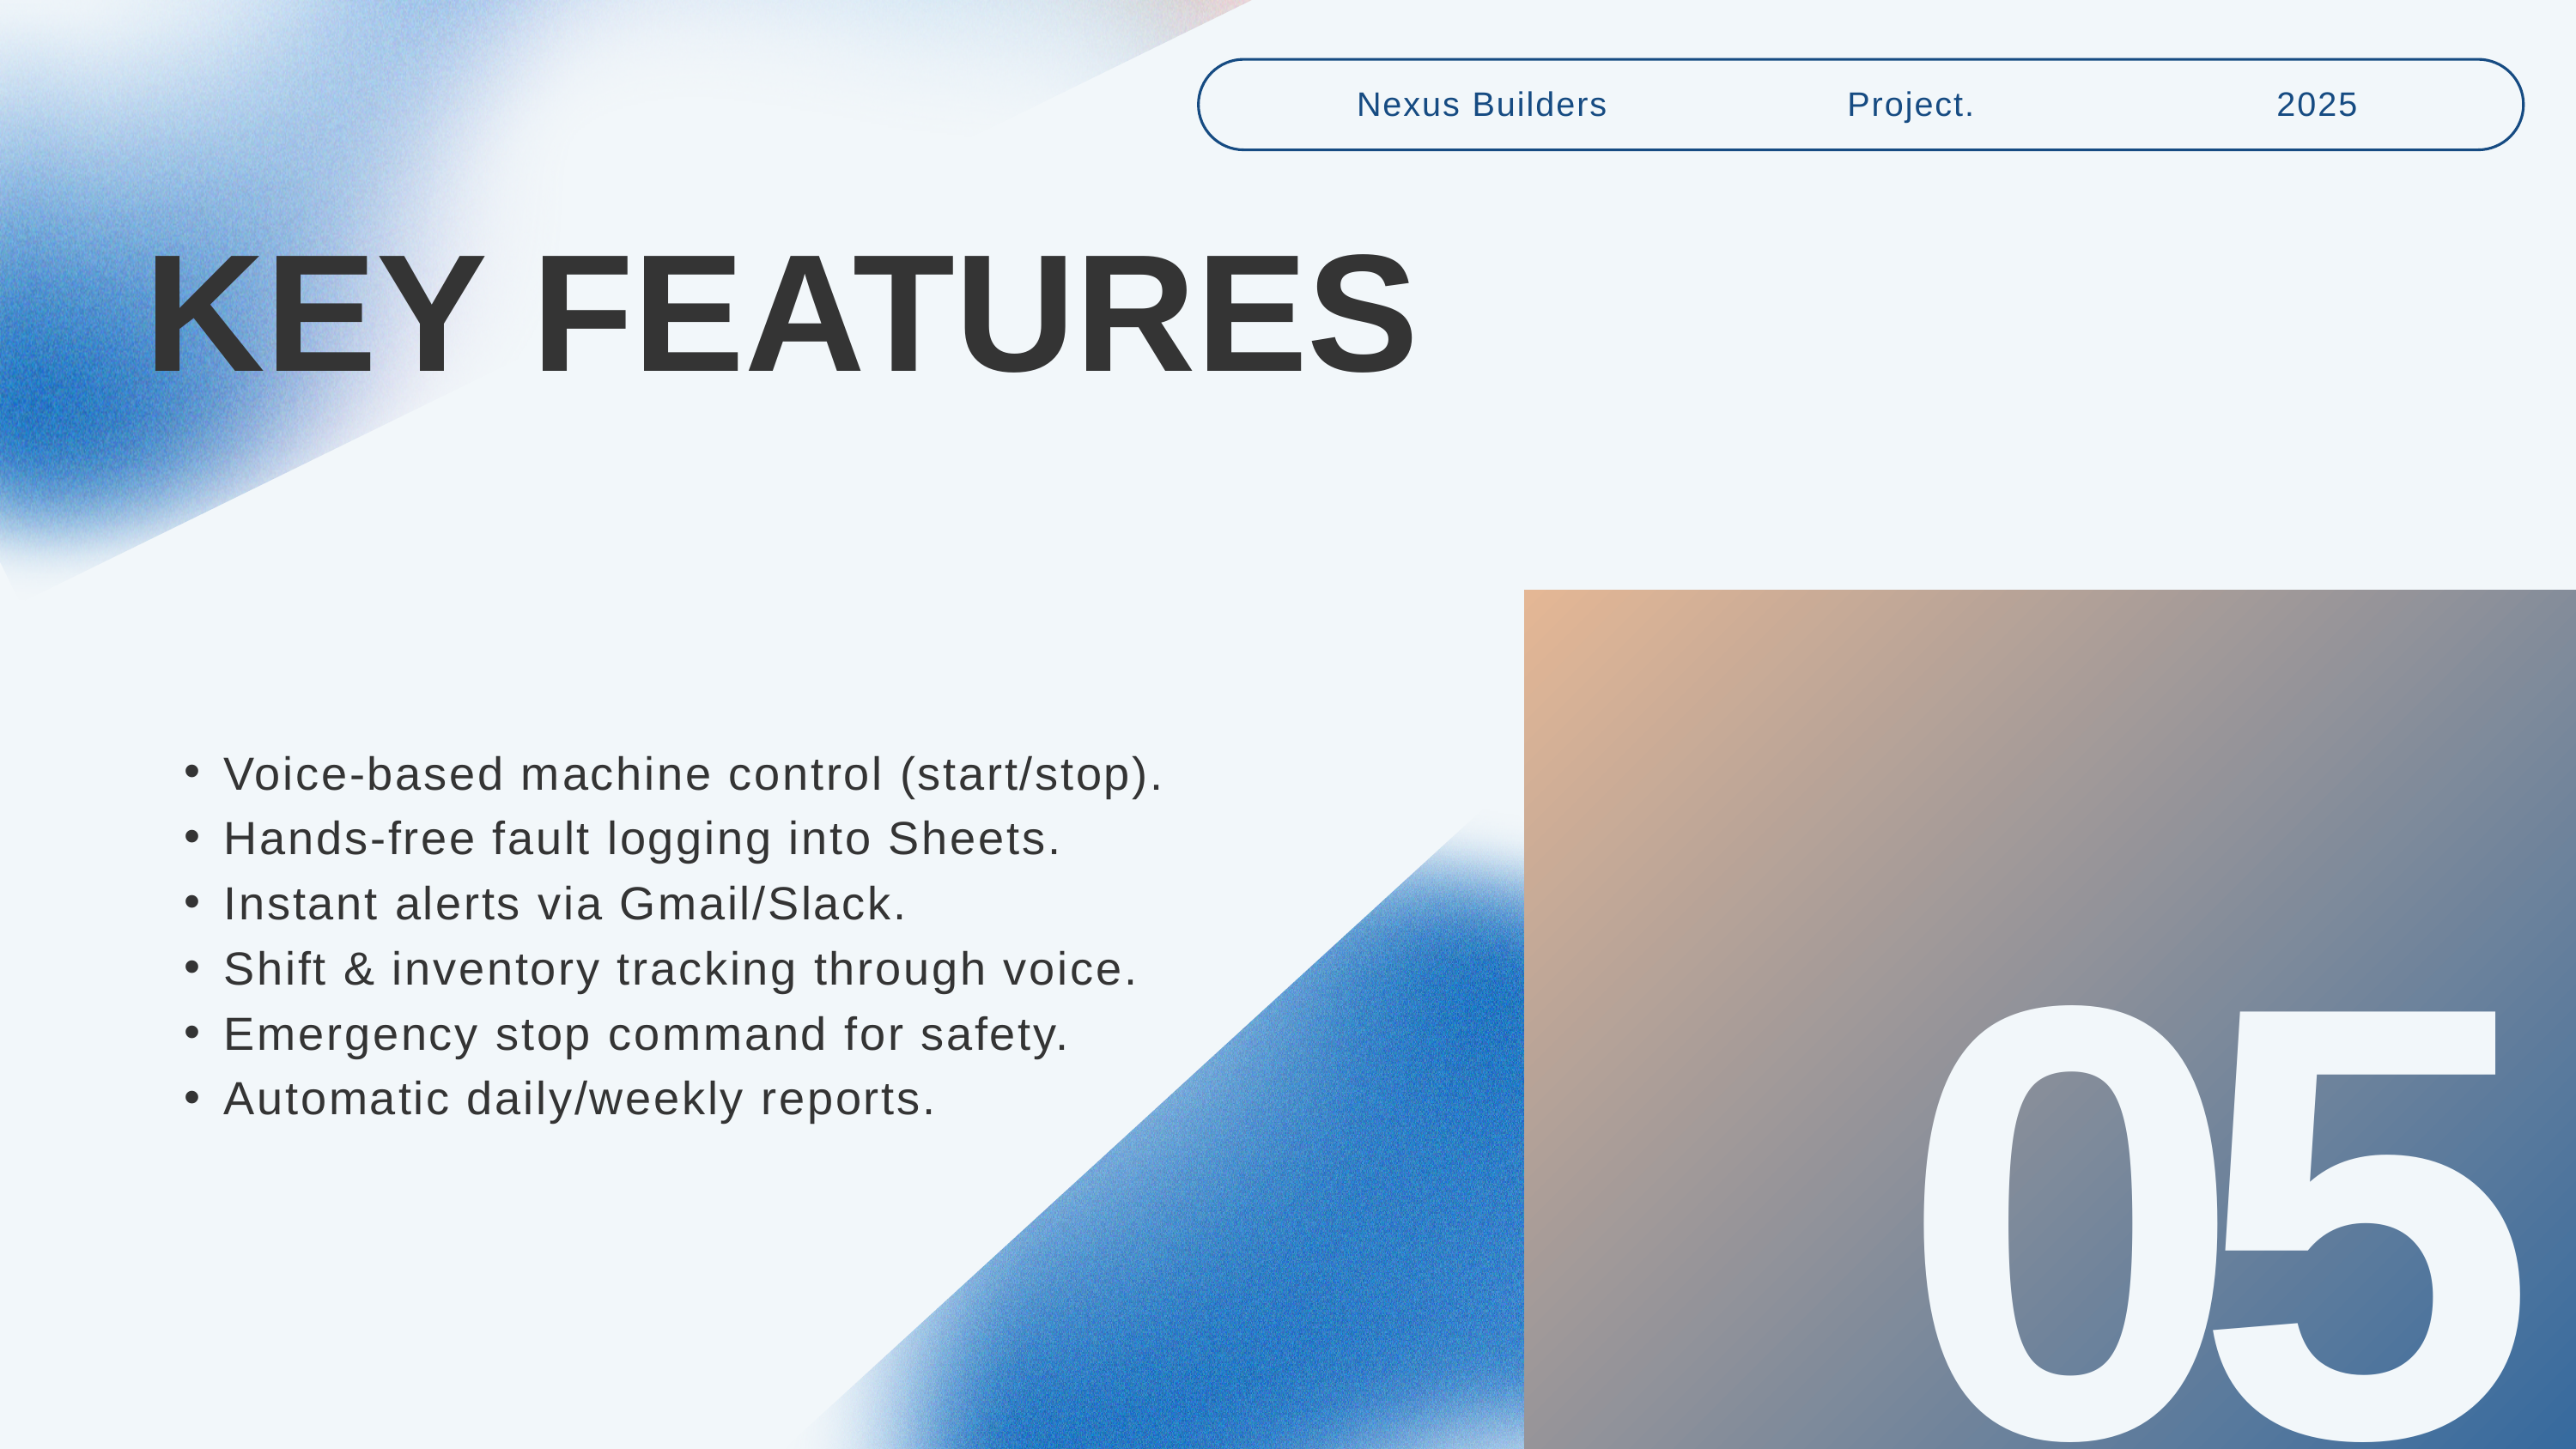

Nexus Builders
Project.
2025
KEY FEATURES

Voice-based machine control (start/stop).
Hands-free fault logging into Sheets.
Instant alerts via Gmail/Slack.
Shift & inventory tracking through voice.
Emergency stop command for safety.
Automatic daily/weekly reports.

05